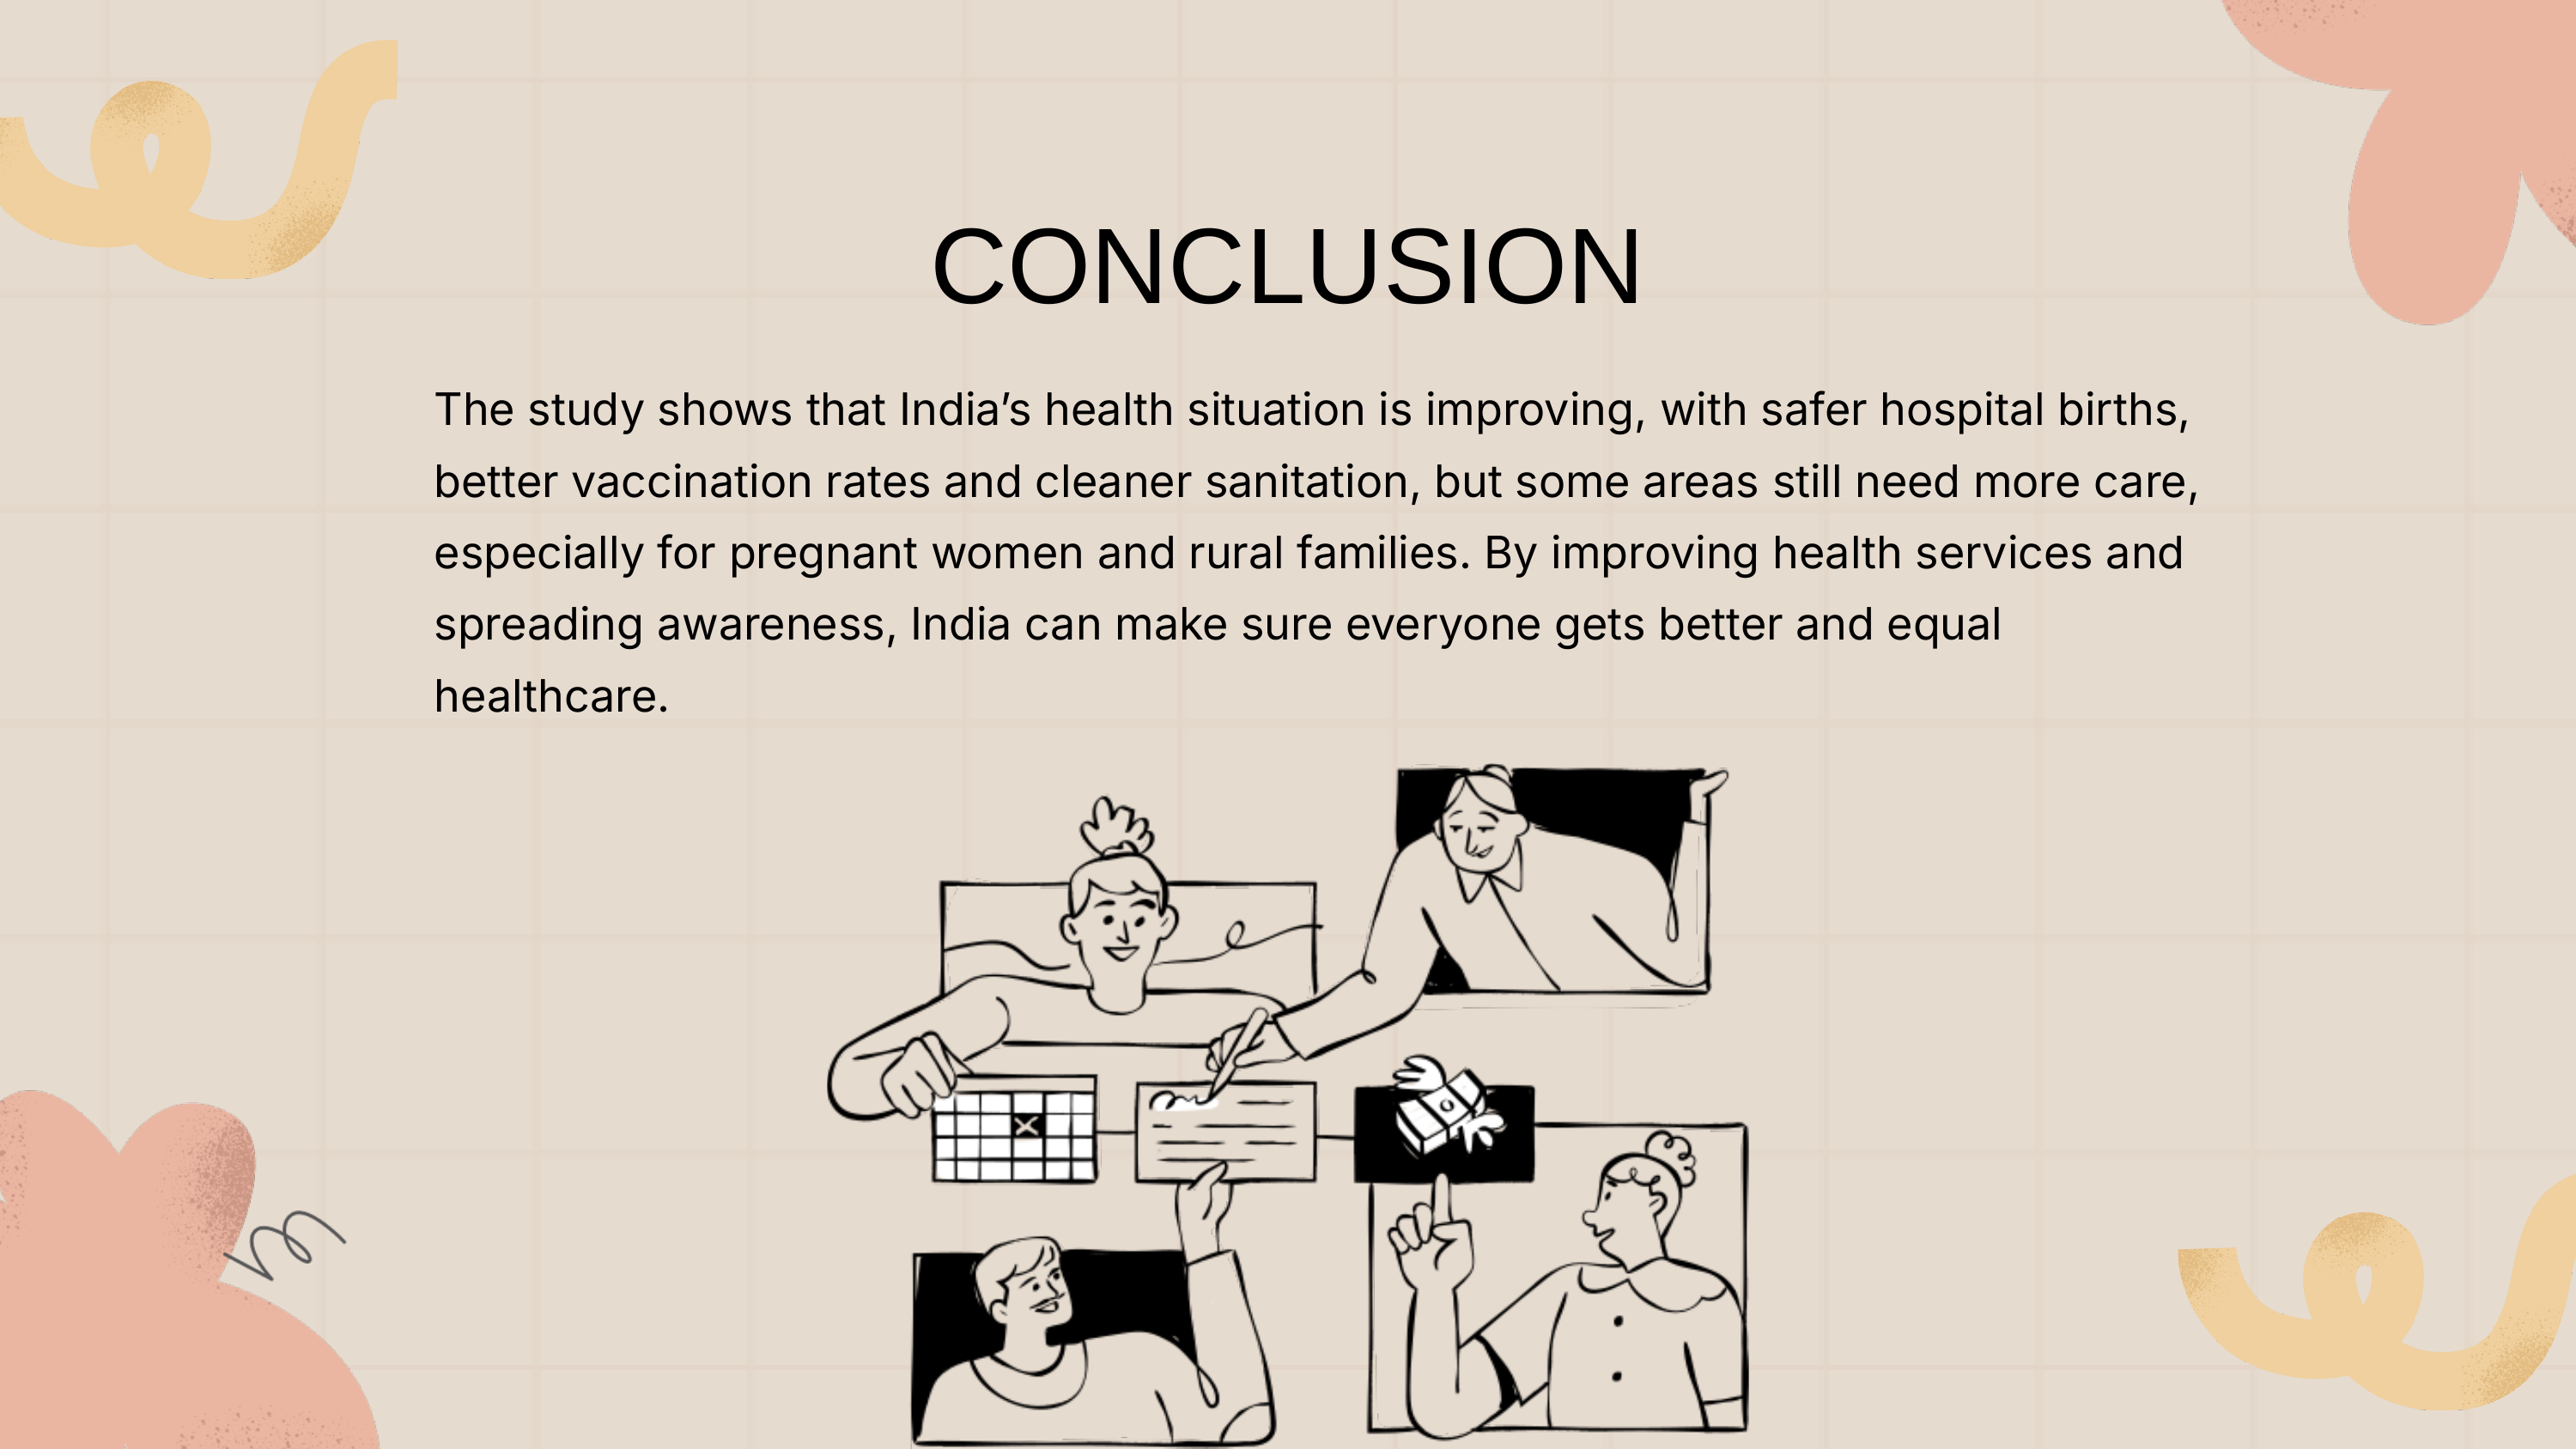

CONCLUSION
The study shows that India’s health situation is improving, with safer hospital births, better vaccination rates and cleaner sanitation, but some areas still need more care, especially for pregnant women and rural families. By improving health services and spreading awareness, India can make sure everyone gets better and equal healthcare.